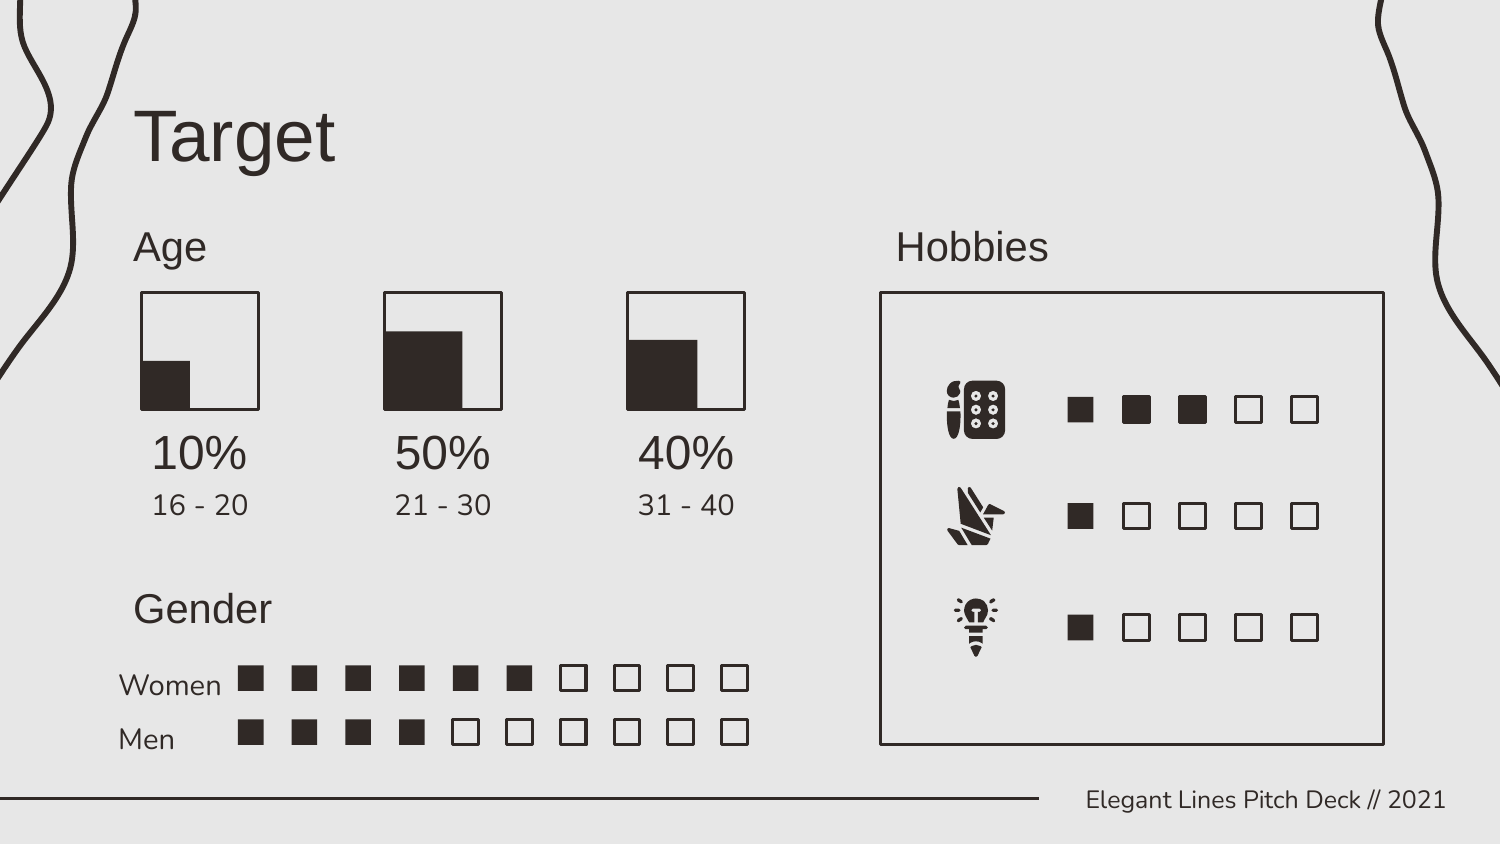

# Target
Age
Hobbies

10%
50%
40%
16 - 20
21 - 30
31 - 40

Gender

Women

Men
Elegant Lines Pitch Deck // 2021